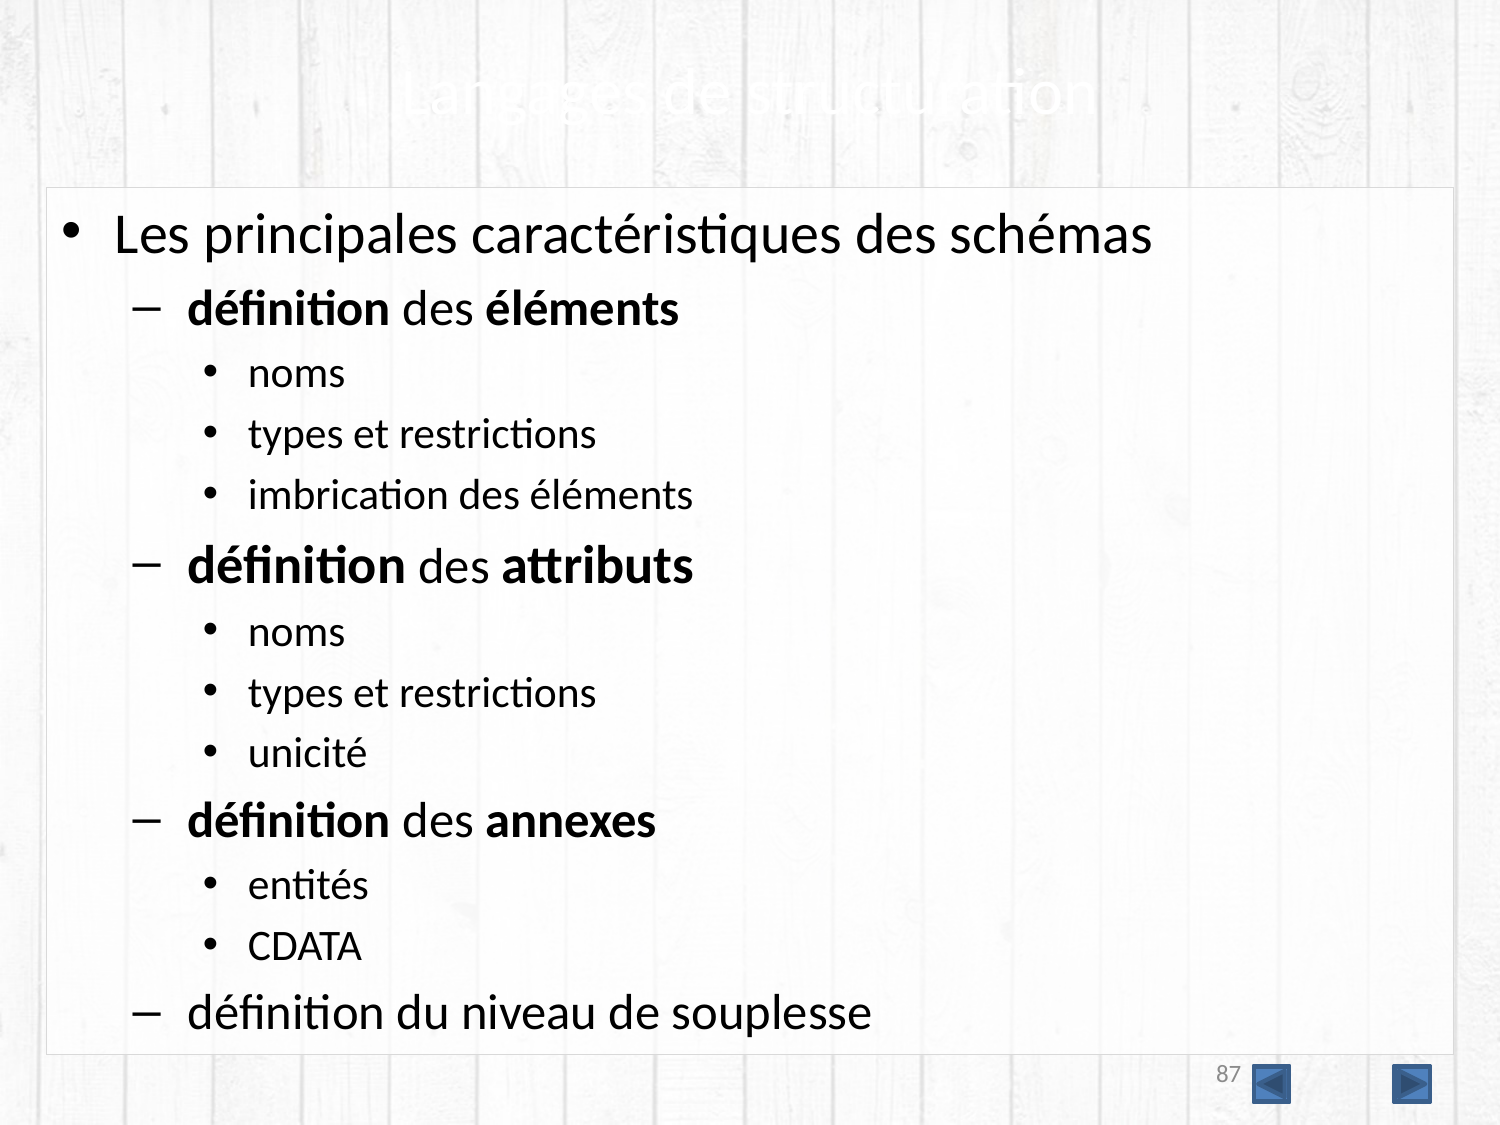

# Langages de structuration
Les principales caractéristiques des schémas
 définition des éléments
 noms
 types et restrictions
 imbrication des éléments
 définition des attributs
 noms
 types et restrictions
 unicité
 définition des annexes
 entités
 CDATA
 définition du niveau de souplesse
87